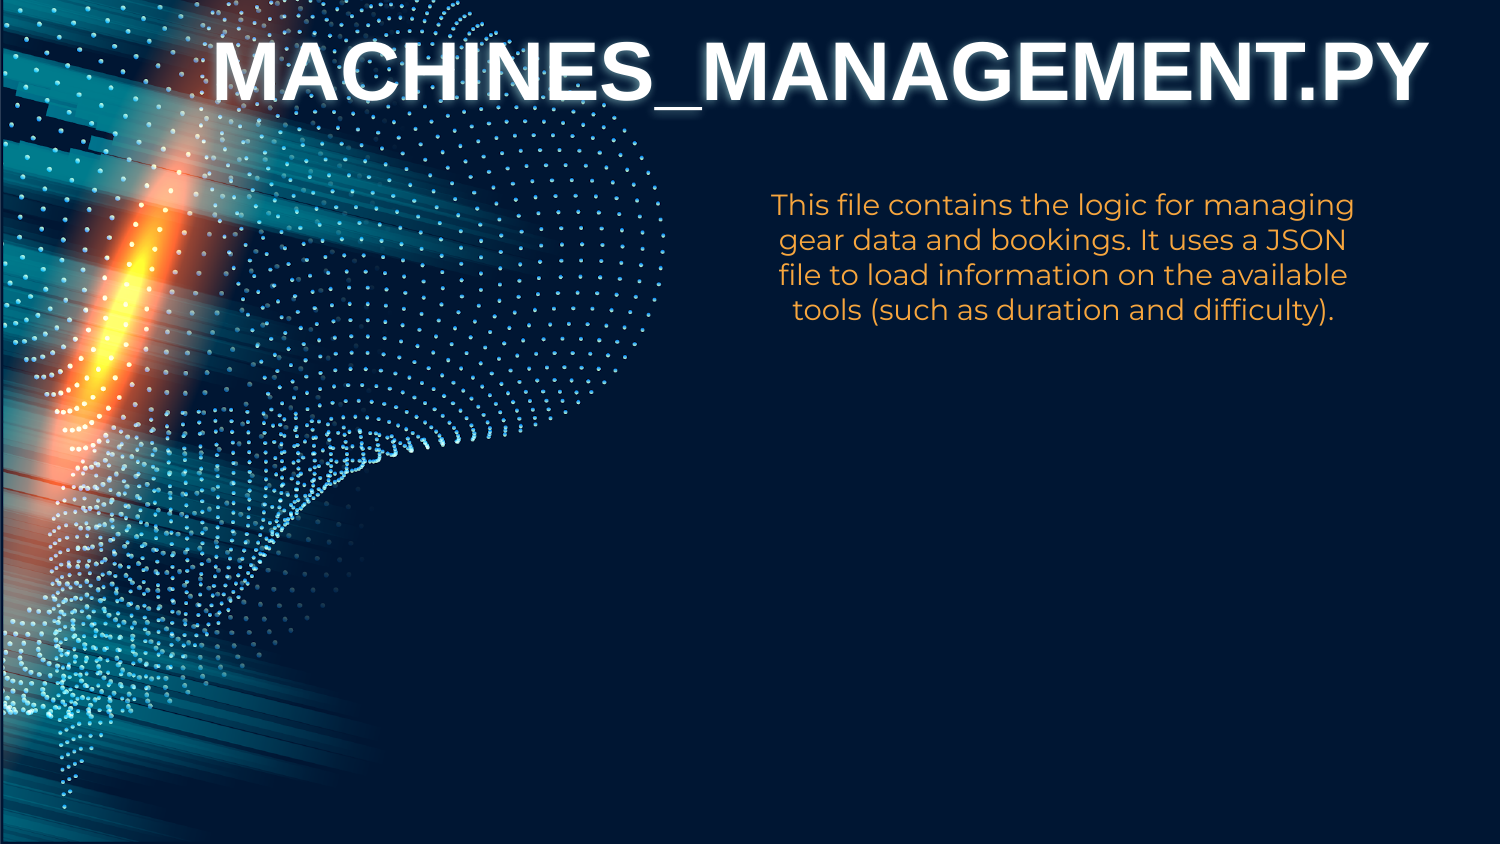

# MACHINES_MANAGEMENT.PY
This file contains the logic for managing gear data and bookings. It uses a JSON file to load information on the available tools (such as duration and difficulty).